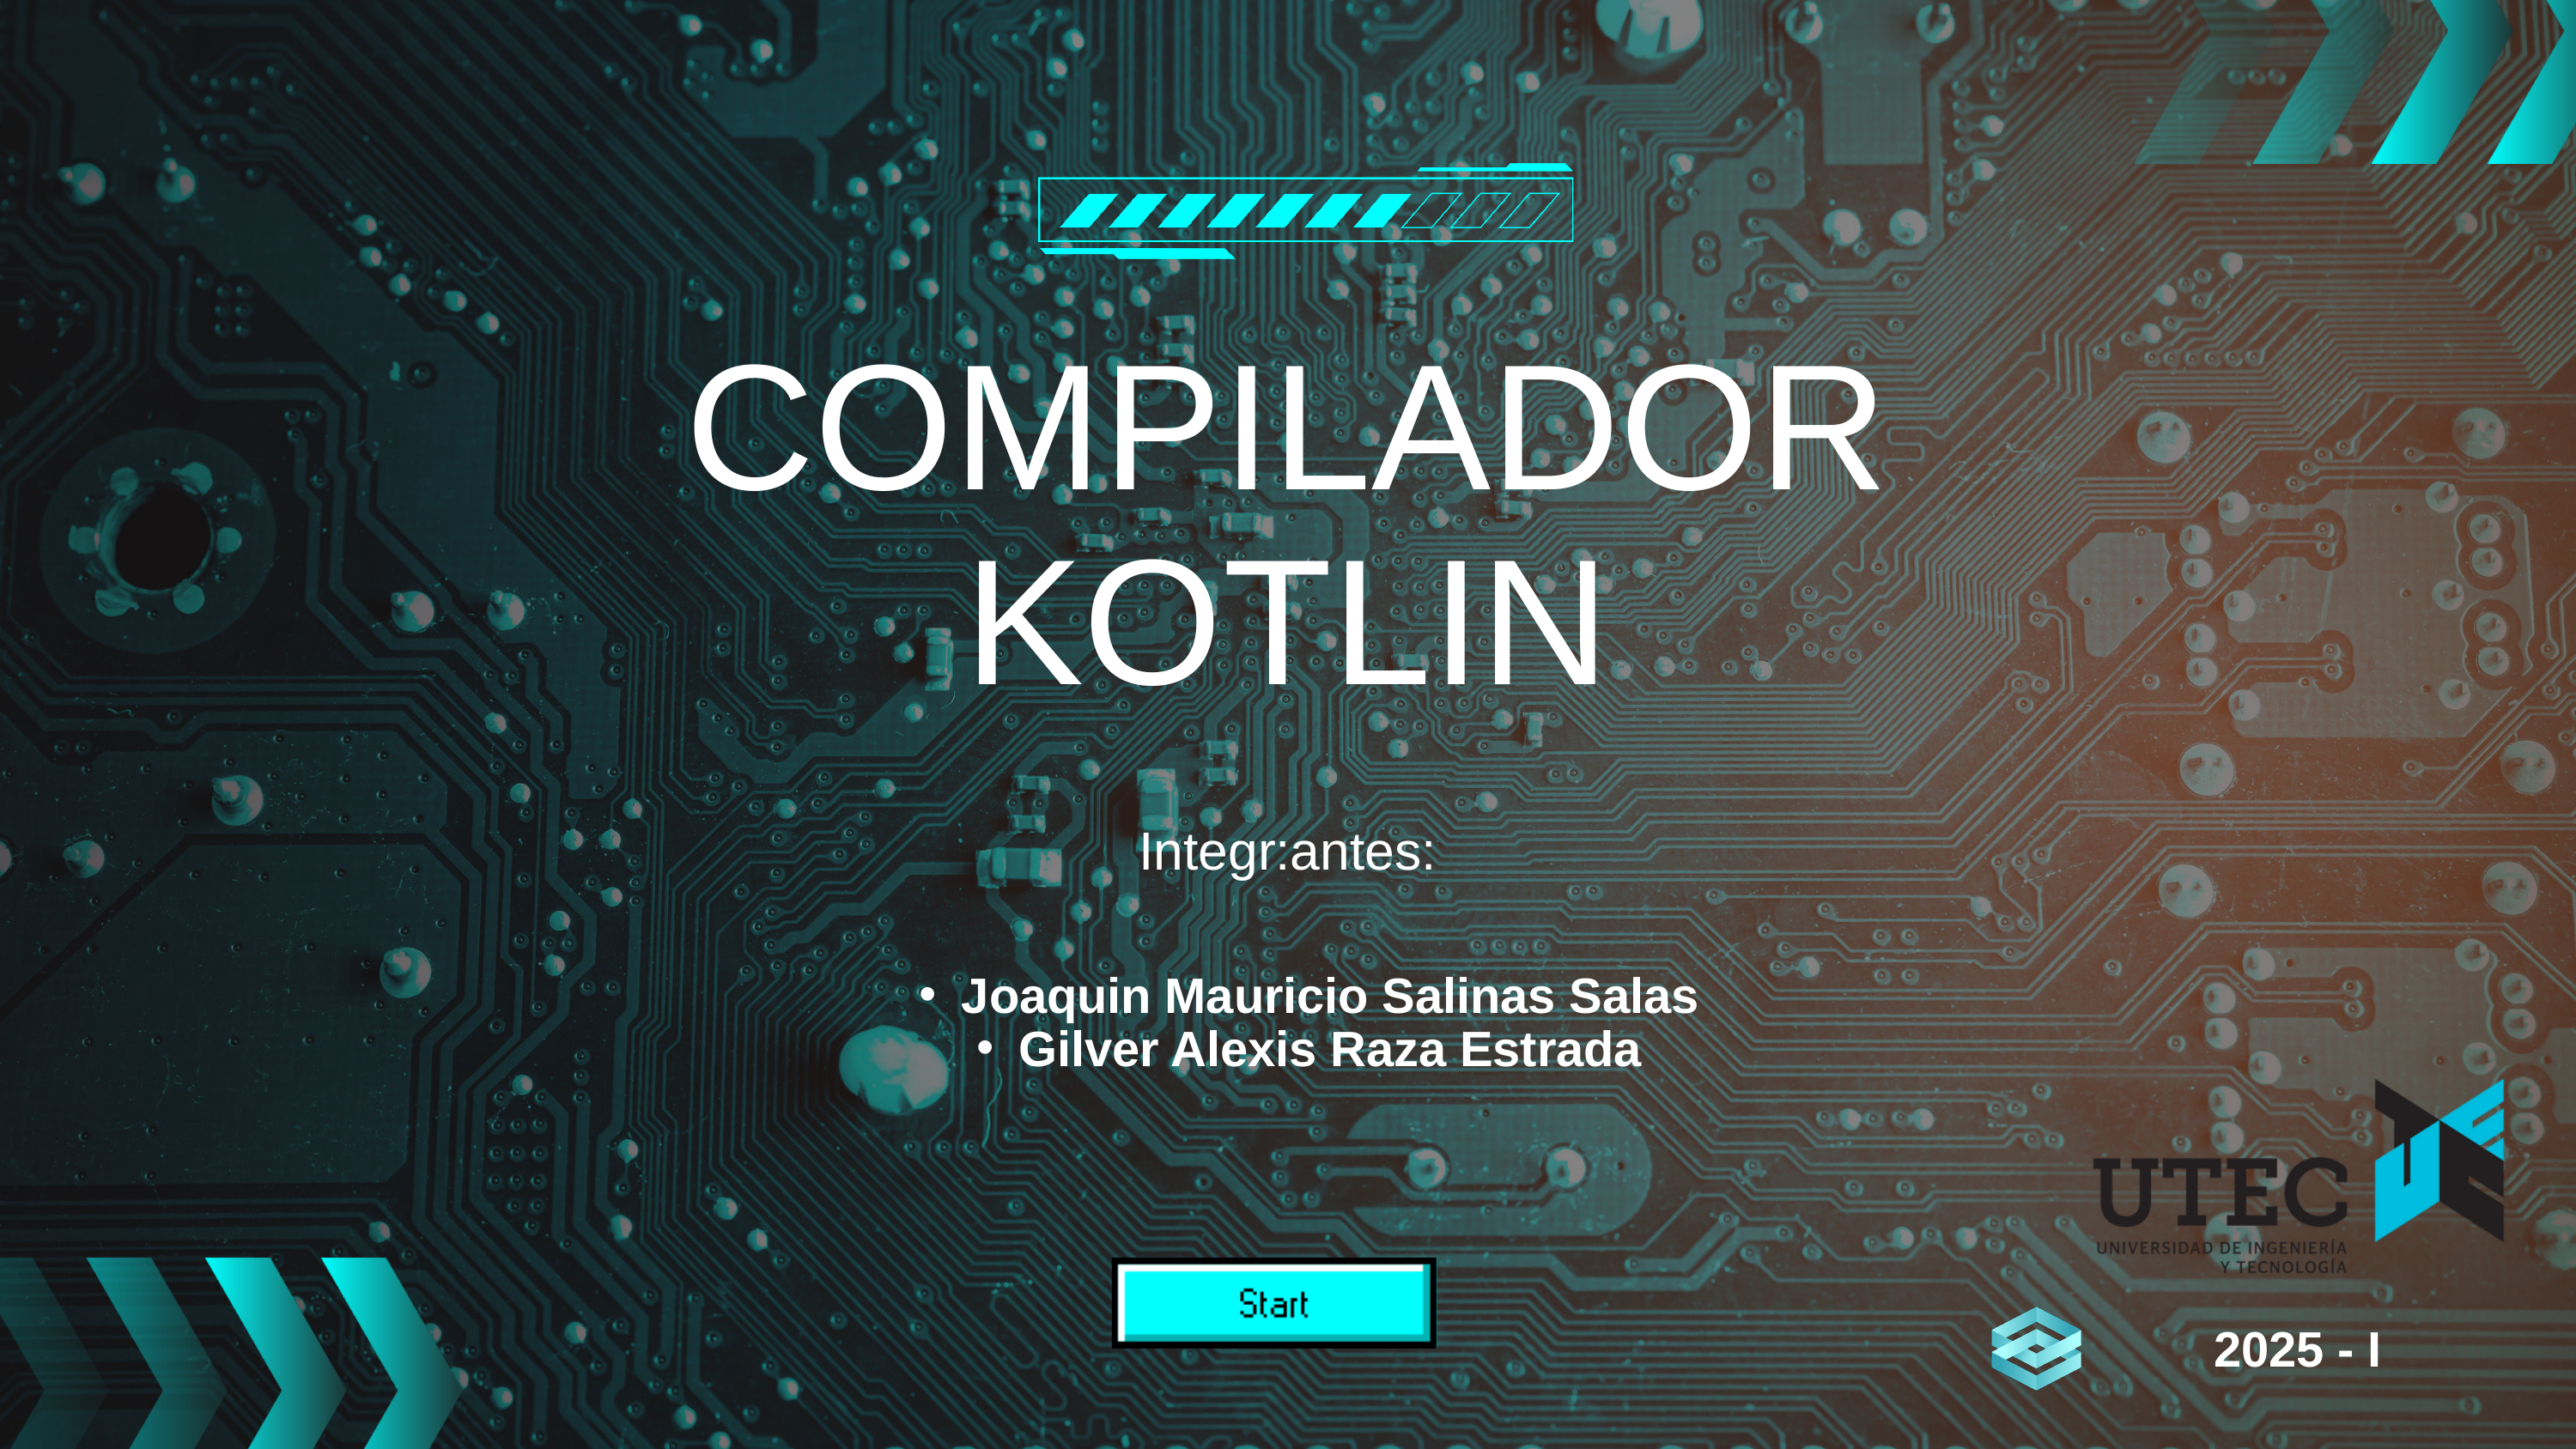

COMPILADOR KOTLIN
Integr:antes:
Joaquin Mauricio Salinas Salas
Gilver Alexis Raza Estrada

2025 - I